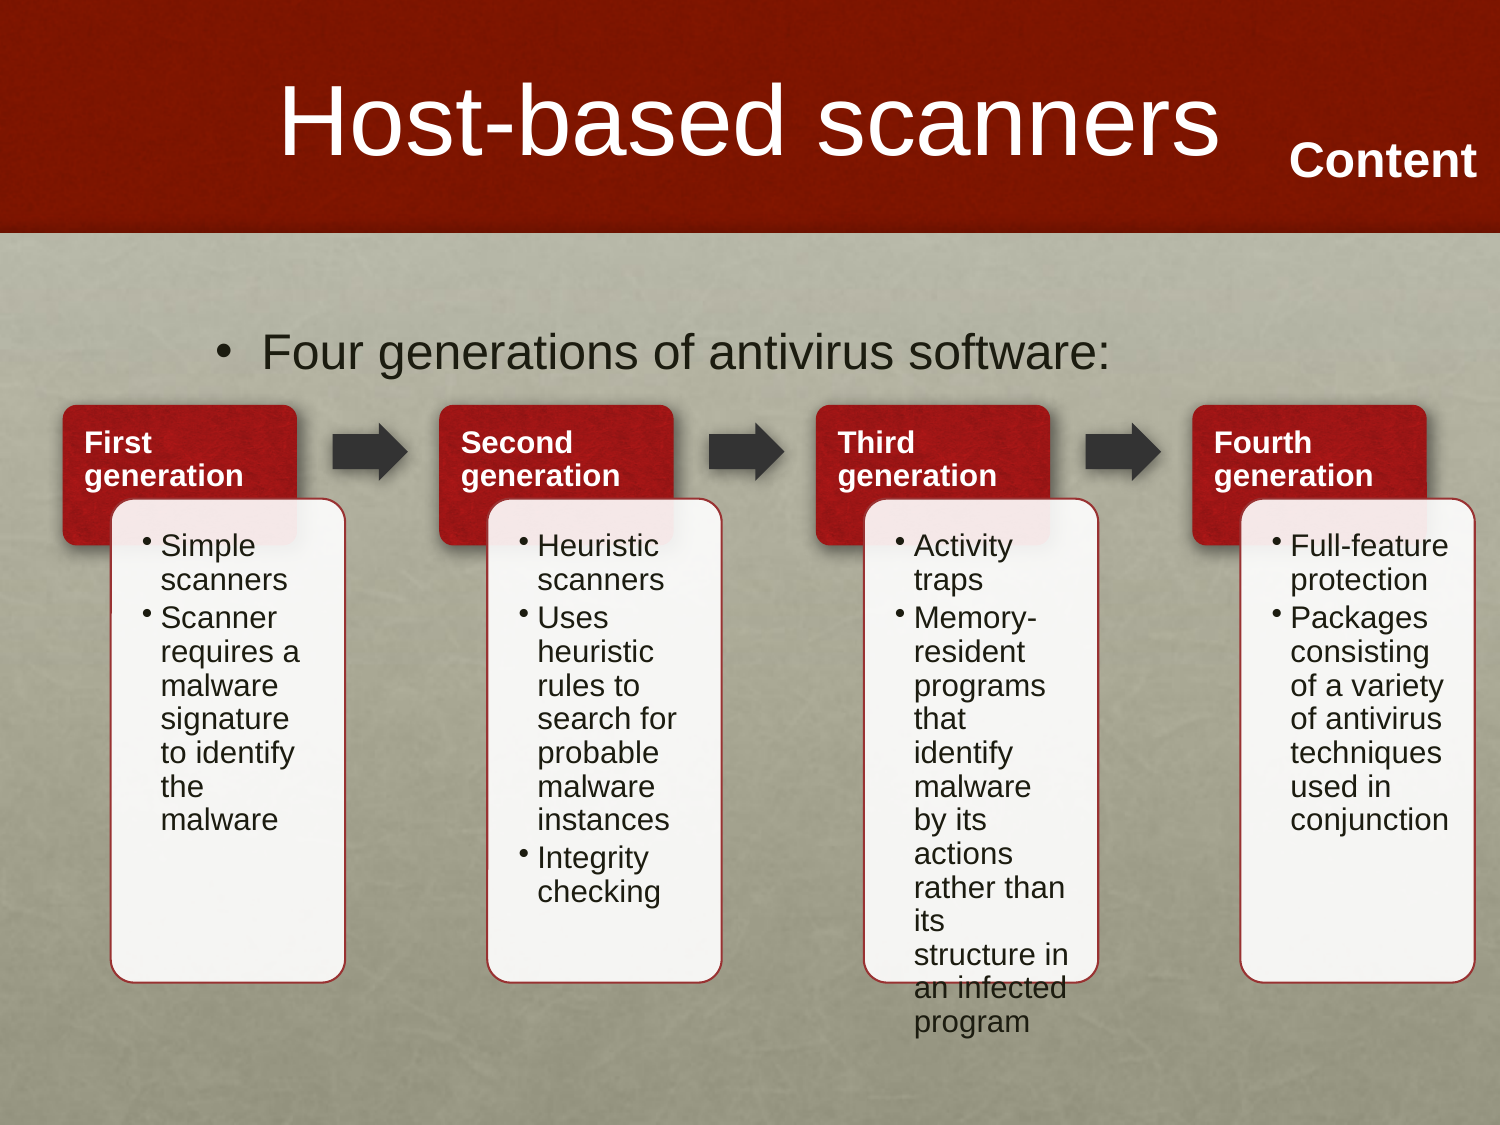

# Host-based scanners
First generation
Simple scanners
Scanner requires a malware signature to identify the malware

Second generation
Heuristic scanners
Uses heuristic rules to search for probable malware instances
Integrity checking

Third generation
Activity traps
Memory-resident programs that identify malware by its actions rather than its structure in an infected program

Fourth generation
Full-feature protection
Packages consisting of a variety of antivirus techniques used in conjunction
Four generations of antivirus software: